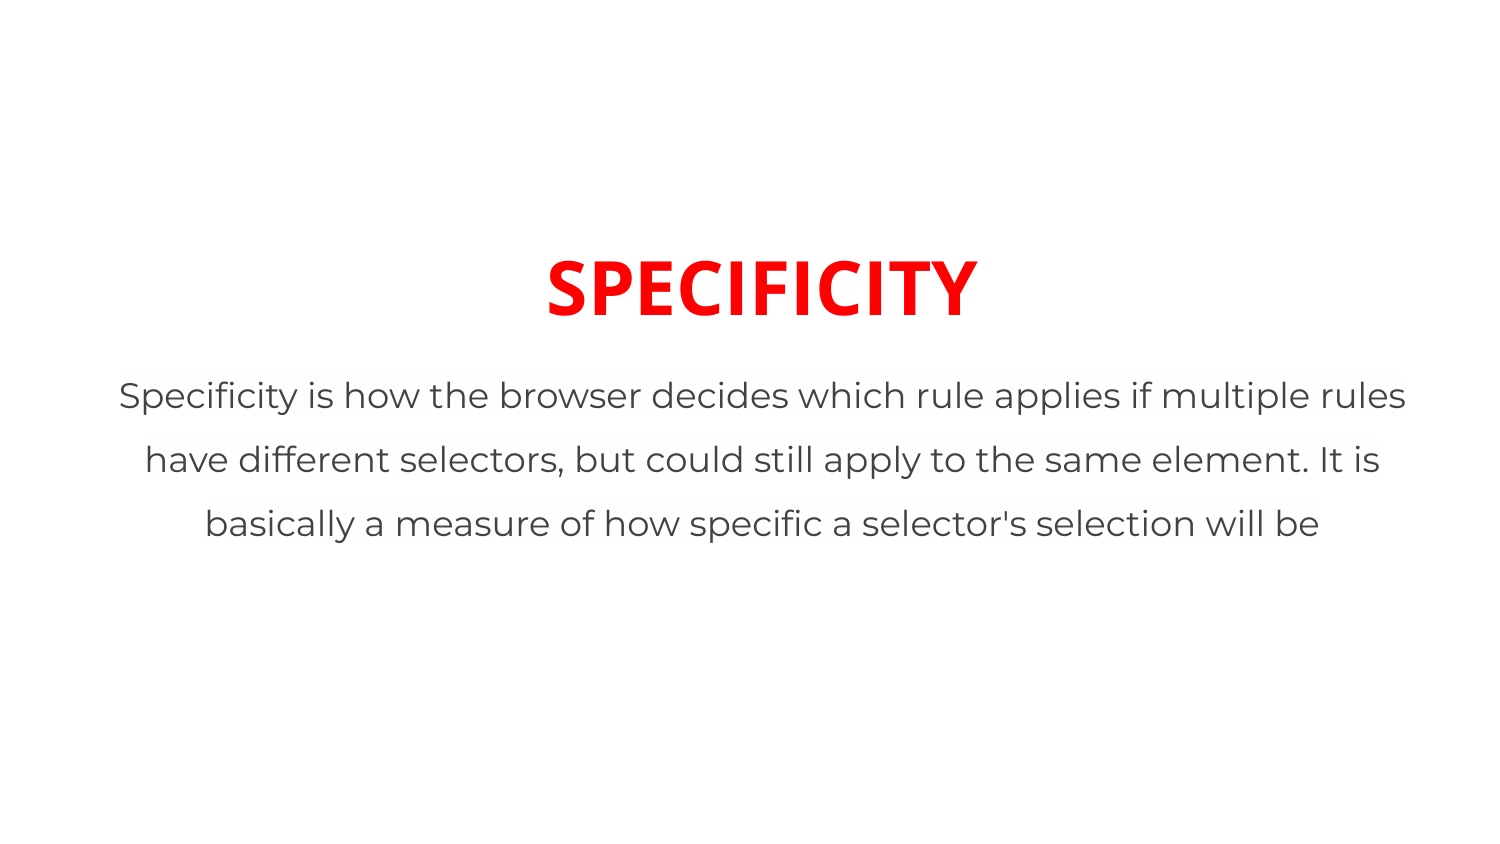

# SPECIFICITY
Specificity is how the browser decides which rule applies if multiple rules have different selectors, but could still apply to the same element. It is basically a measure of how specific a selector's selection will be